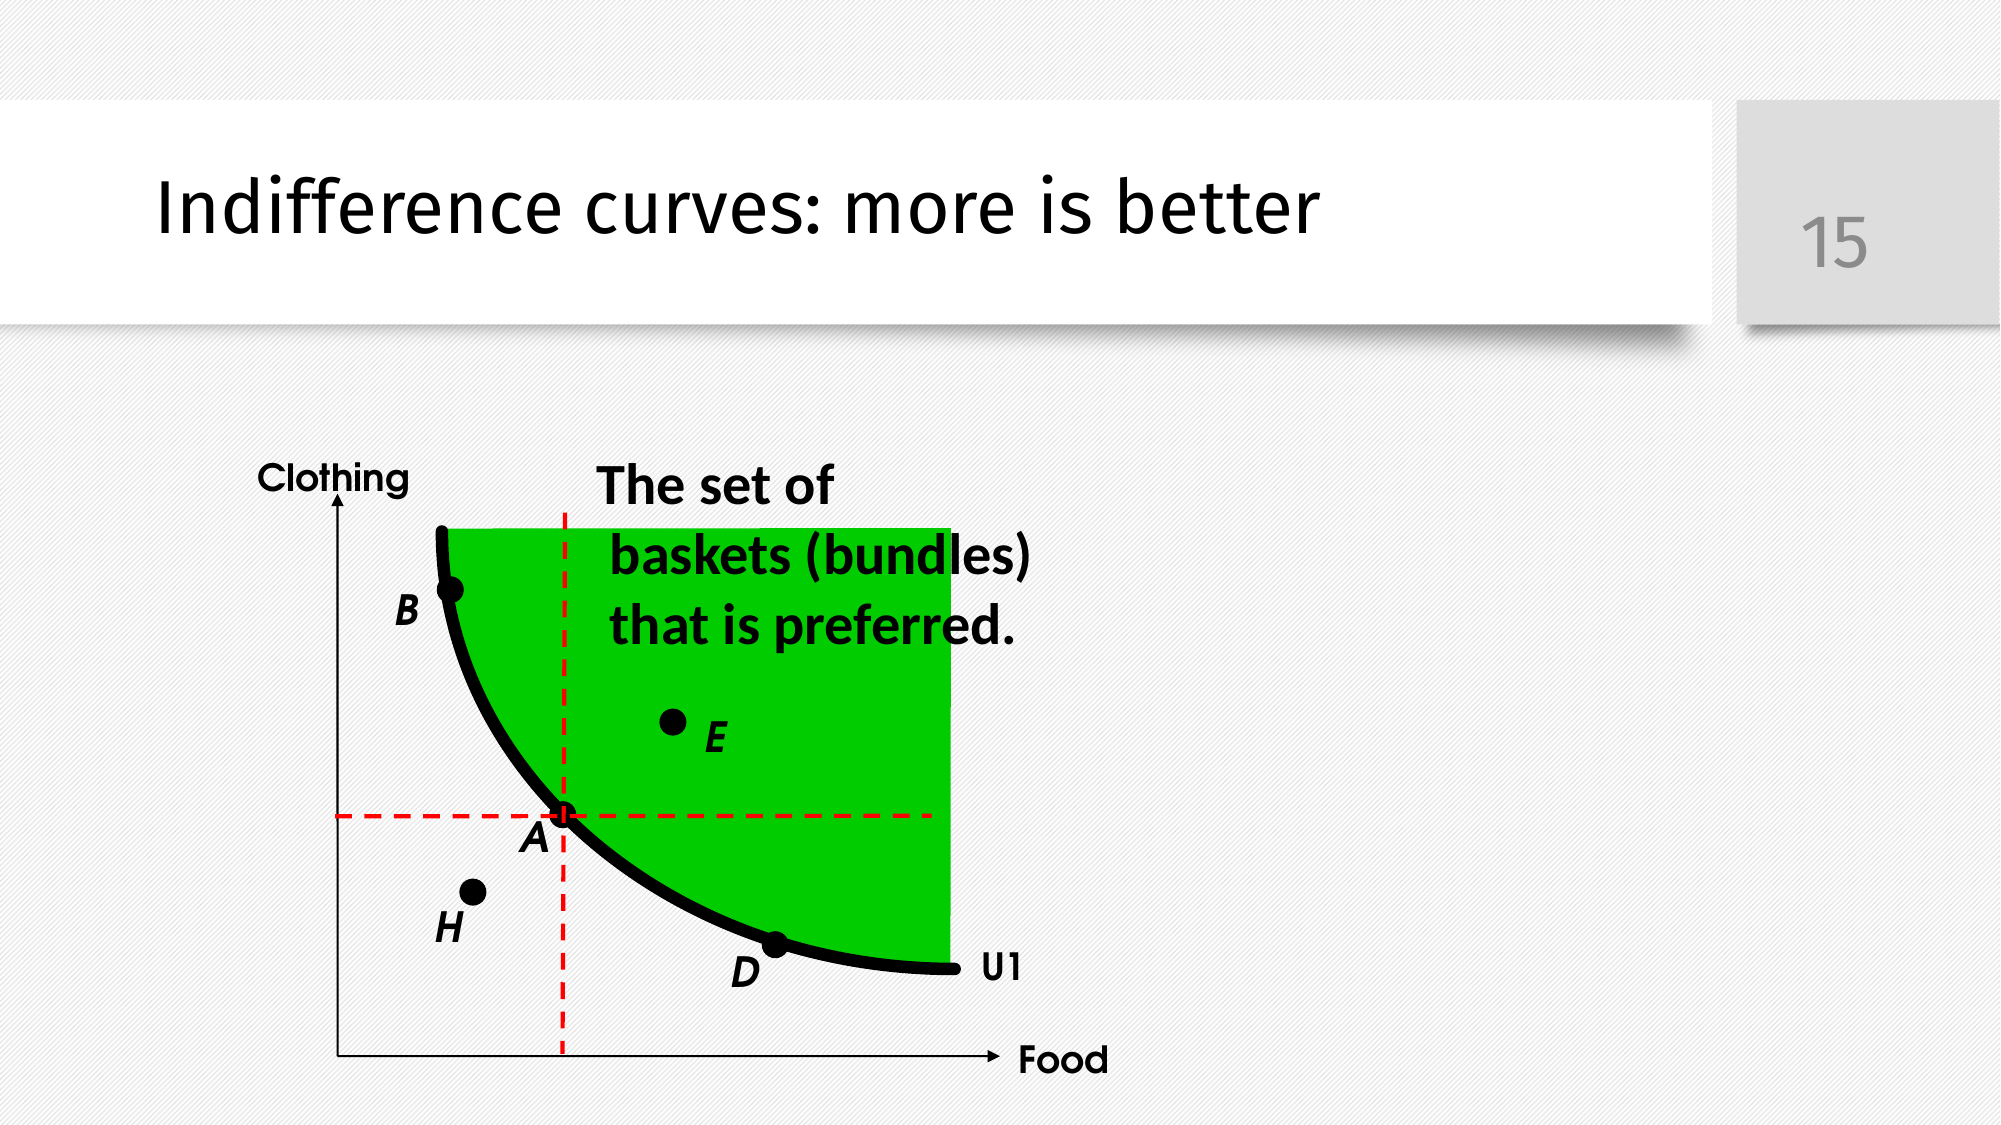

15
Indifference curves: more is better
The set of
 baskets (bundles)
 that is preferred.
Clothing

B

E

A

I(x’)

H

U1
D
Food